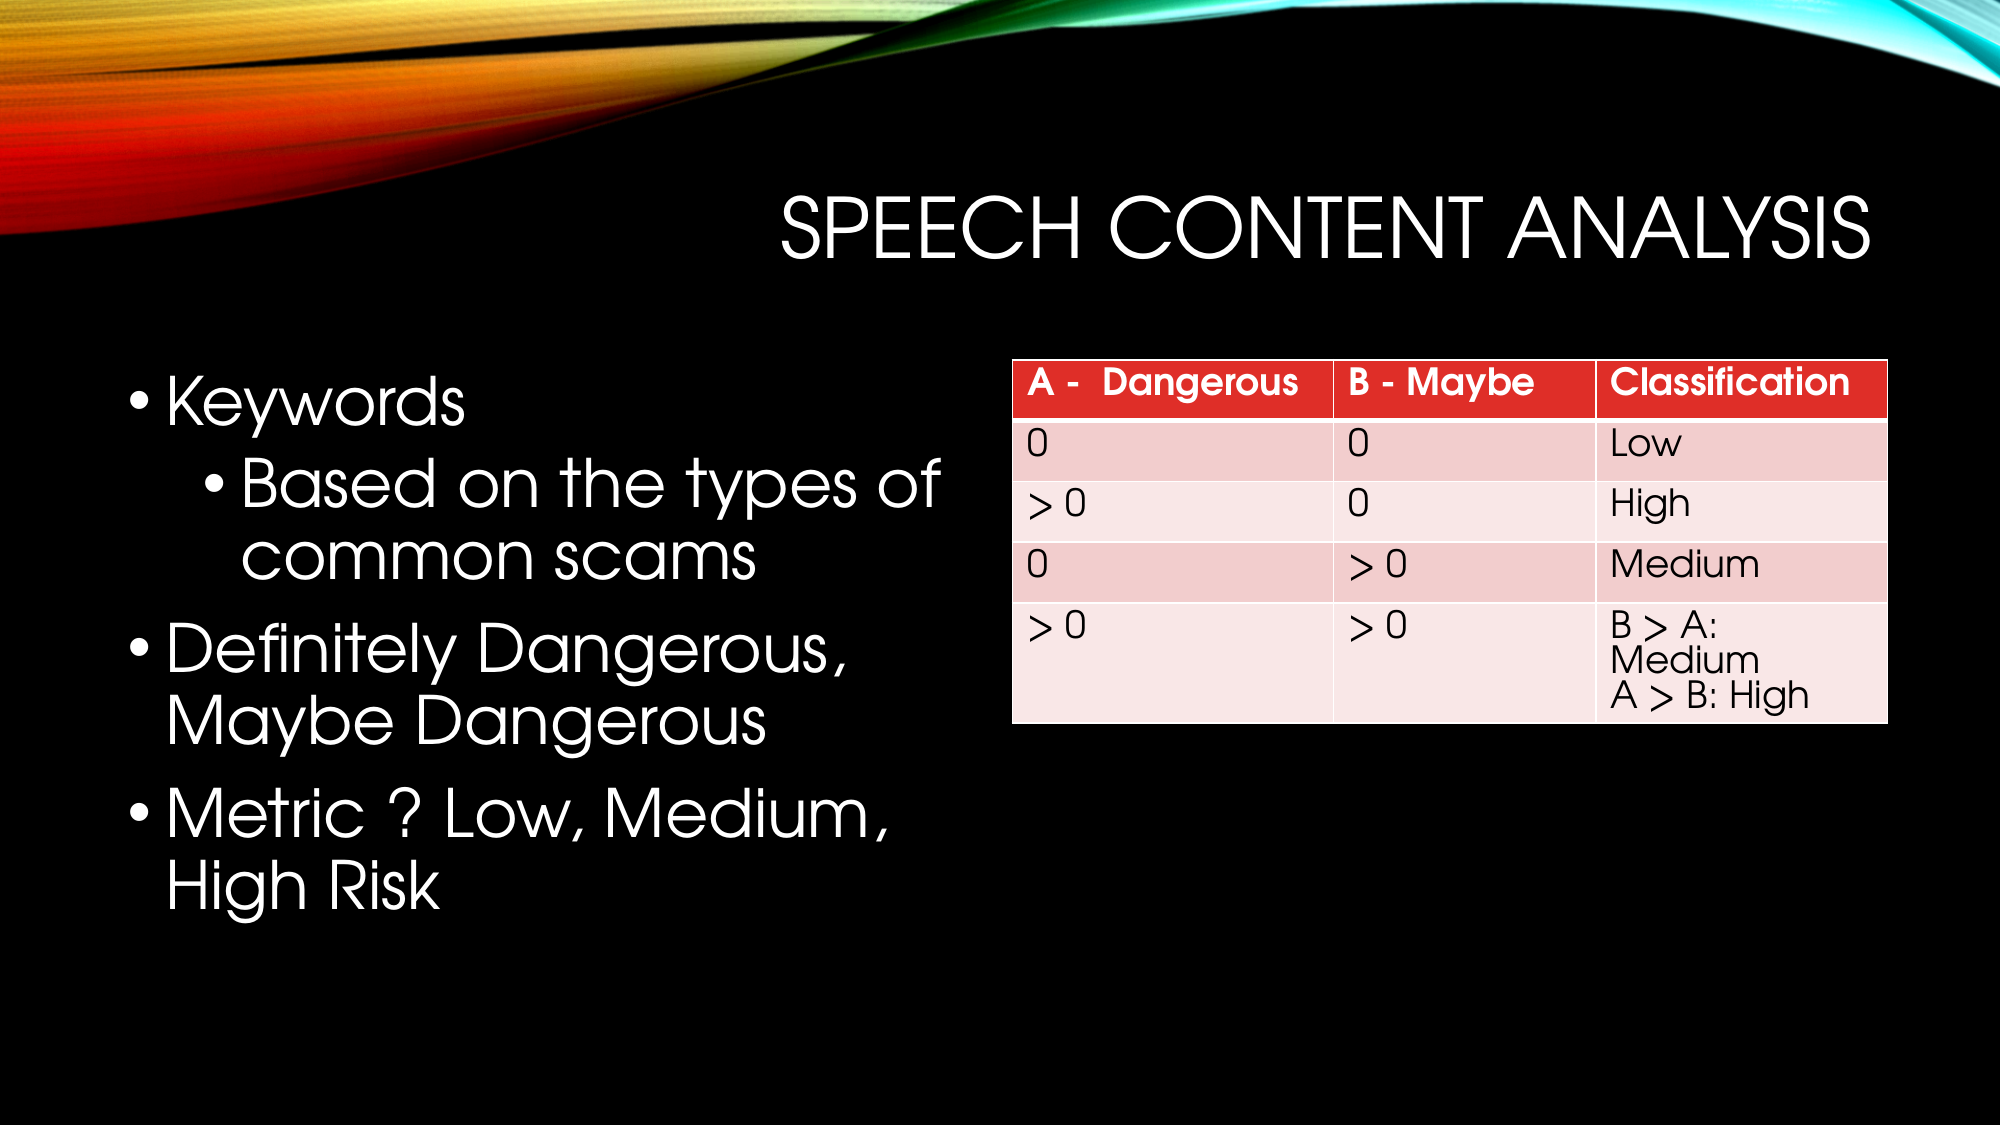

# Speech content analysis
| A - Dangerous | B - Maybe | Classification |
| --- | --- | --- |
| 0 | 0 | Low |
| > 0 | 0 | High |
| 0 | > 0 | Medium |
| > 0 | > 0 | B > A: Medium A > B: High |
Keywords
Based on the types of common scams
Definitely Dangerous, Maybe Dangerous
Metric ? Low, Medium, High Risk